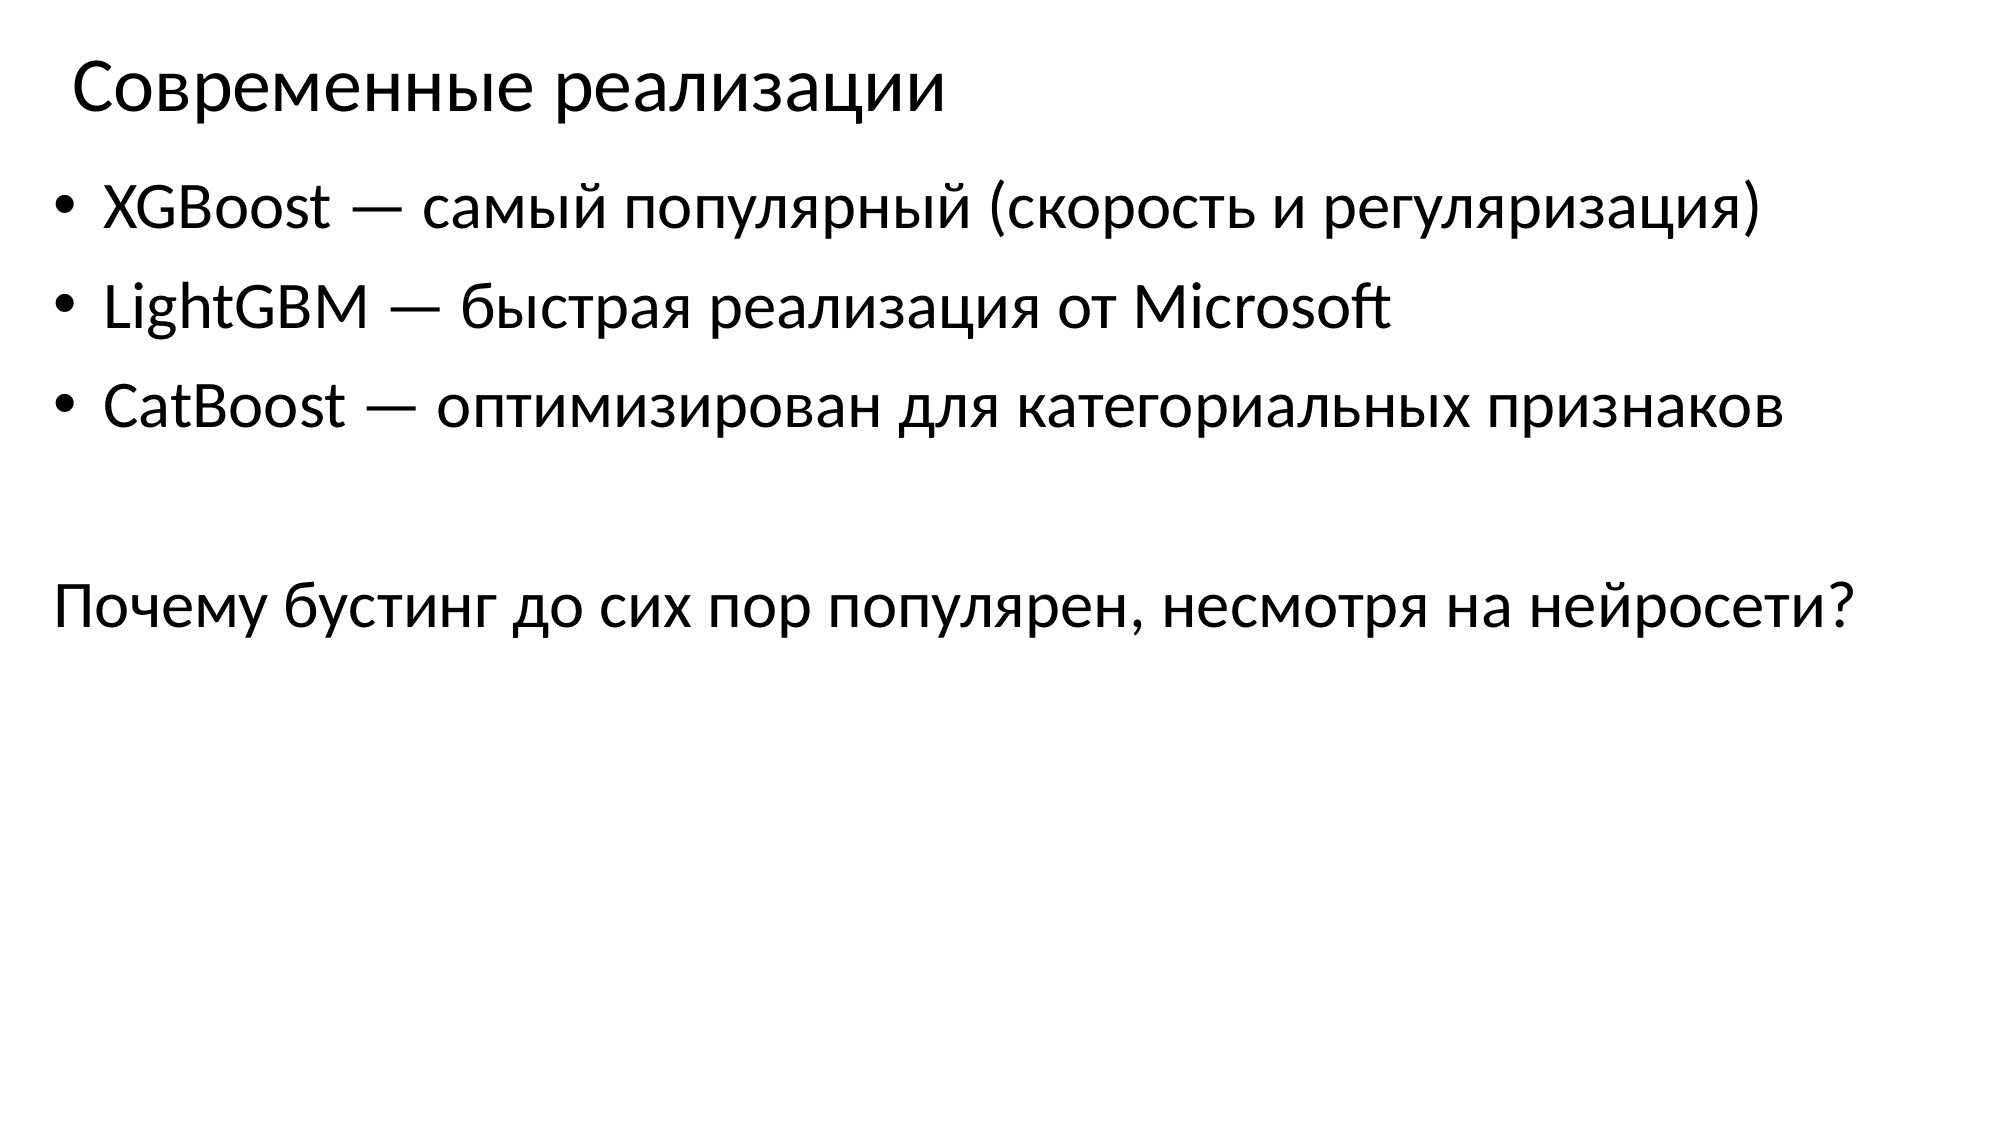

# Современные реализации
XGBoost — самый популярный (скорость и регуляризация)
LightGBM — быстрая реализация от Microsoft
CatBoost — оптимизирован для категориальных признаков

Почему бустинг до сих пор популярен, несмотря на нейросети?